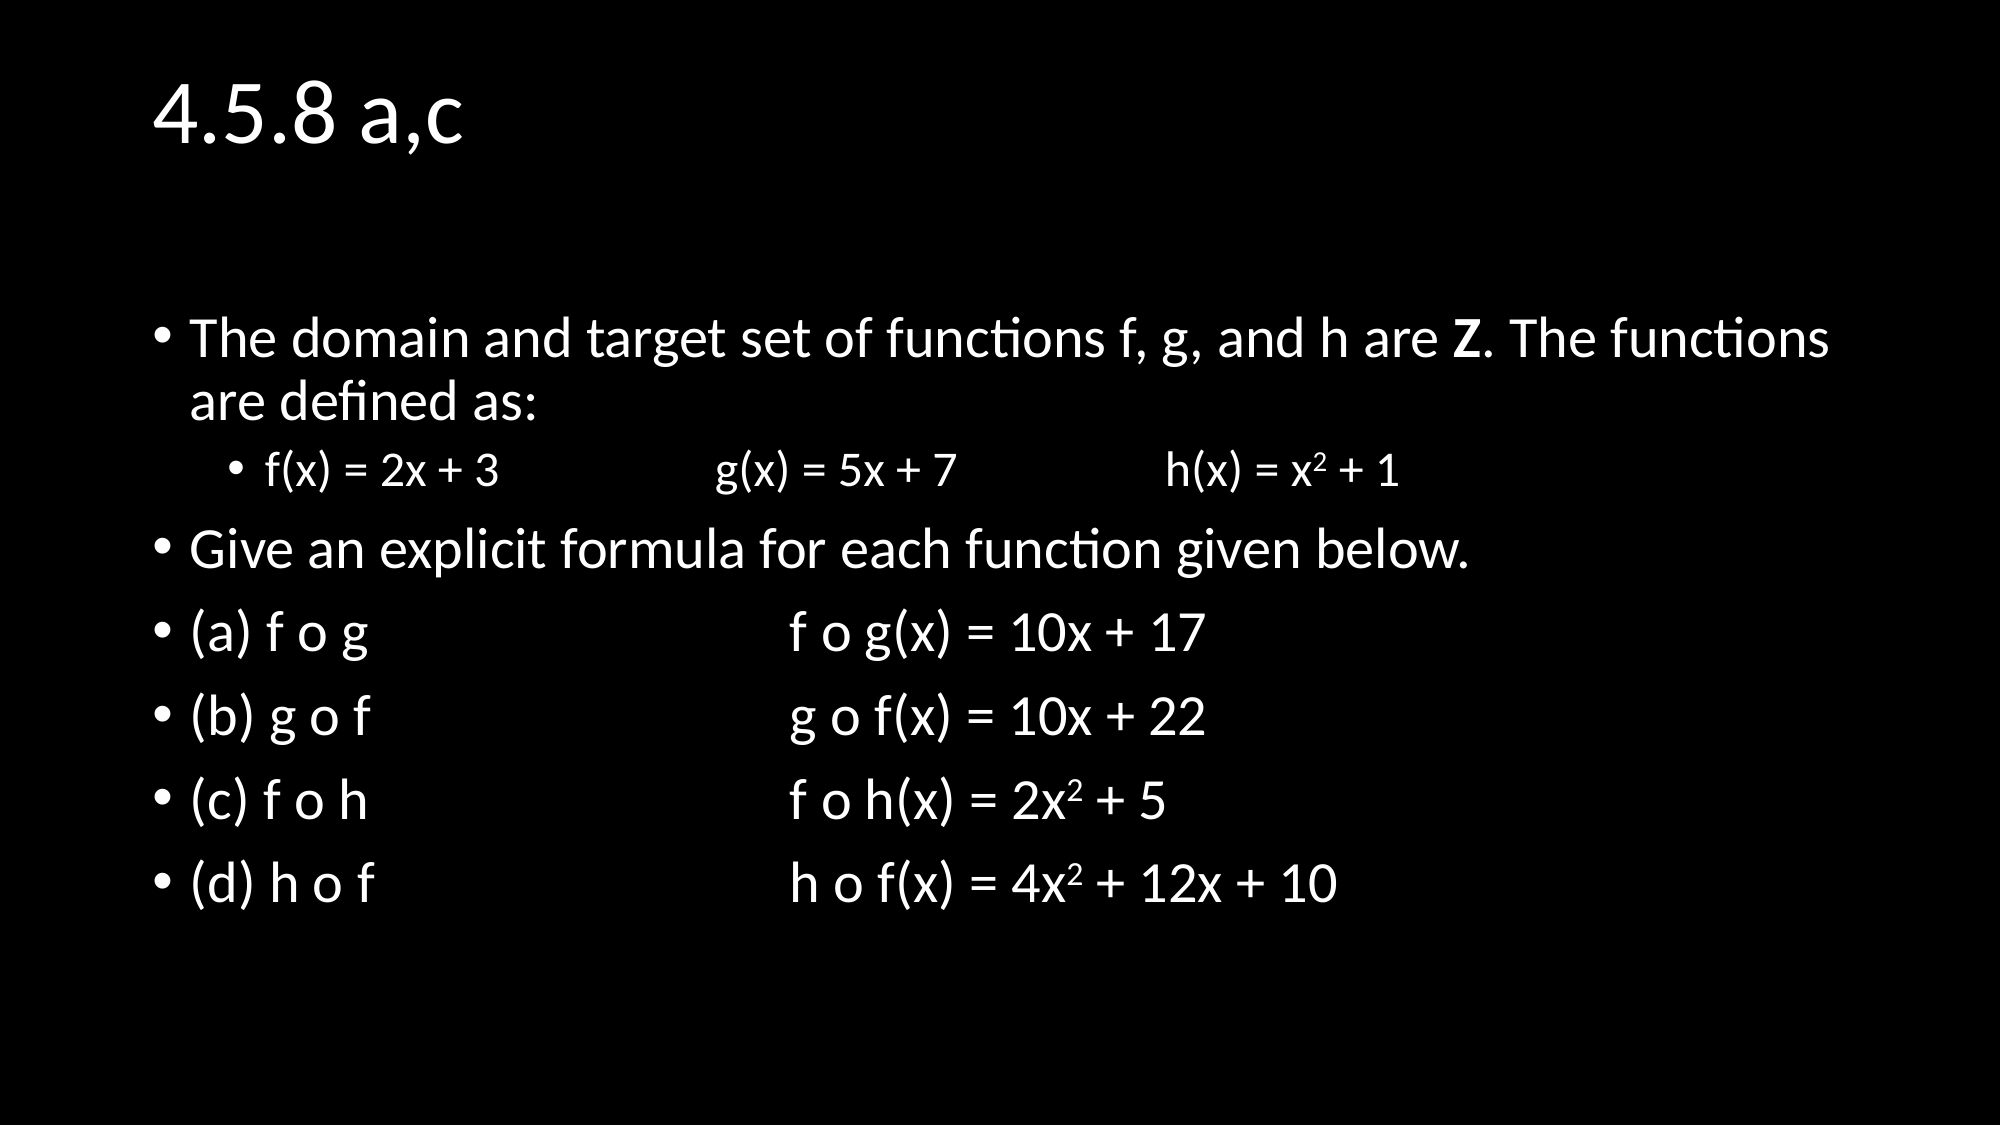

# 4.5.8 a,c
The domain and target set of functions f, g, and h are Z. The functions are defined as:
f(x) = 2x + 3		g(x) = 5x + 7		h(x) = x2 + 1
Give an explicit formula for each function given below.
(a) f ο g			f ο g(x) = 10x + 17
(b) g ο f			g ο f(x) = 10x + 22
(c) f ο h			f ο h(x) = 2x2 + 5
(d) h ο f			h ο f(x) = 4x2 + 12x + 10